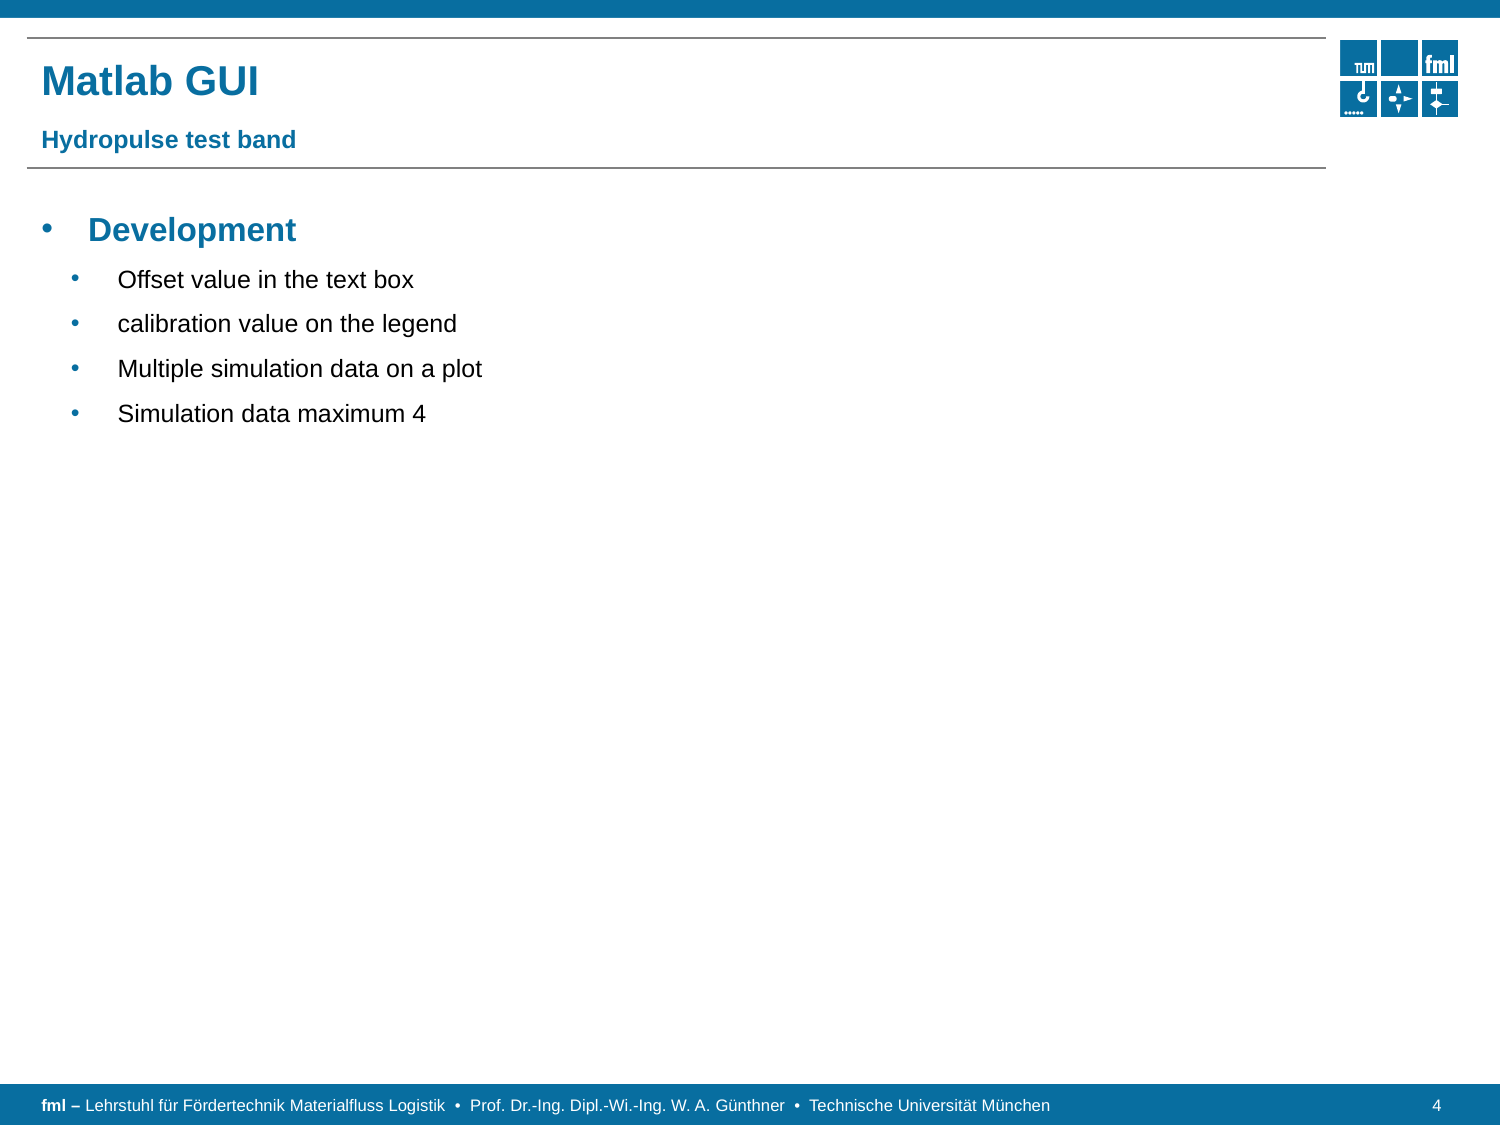

# Matlab GUI Hydropulse test band
Development
Offset value in the text box
calibration value on the legend
Multiple simulation data on a plot
Simulation data maximum 4